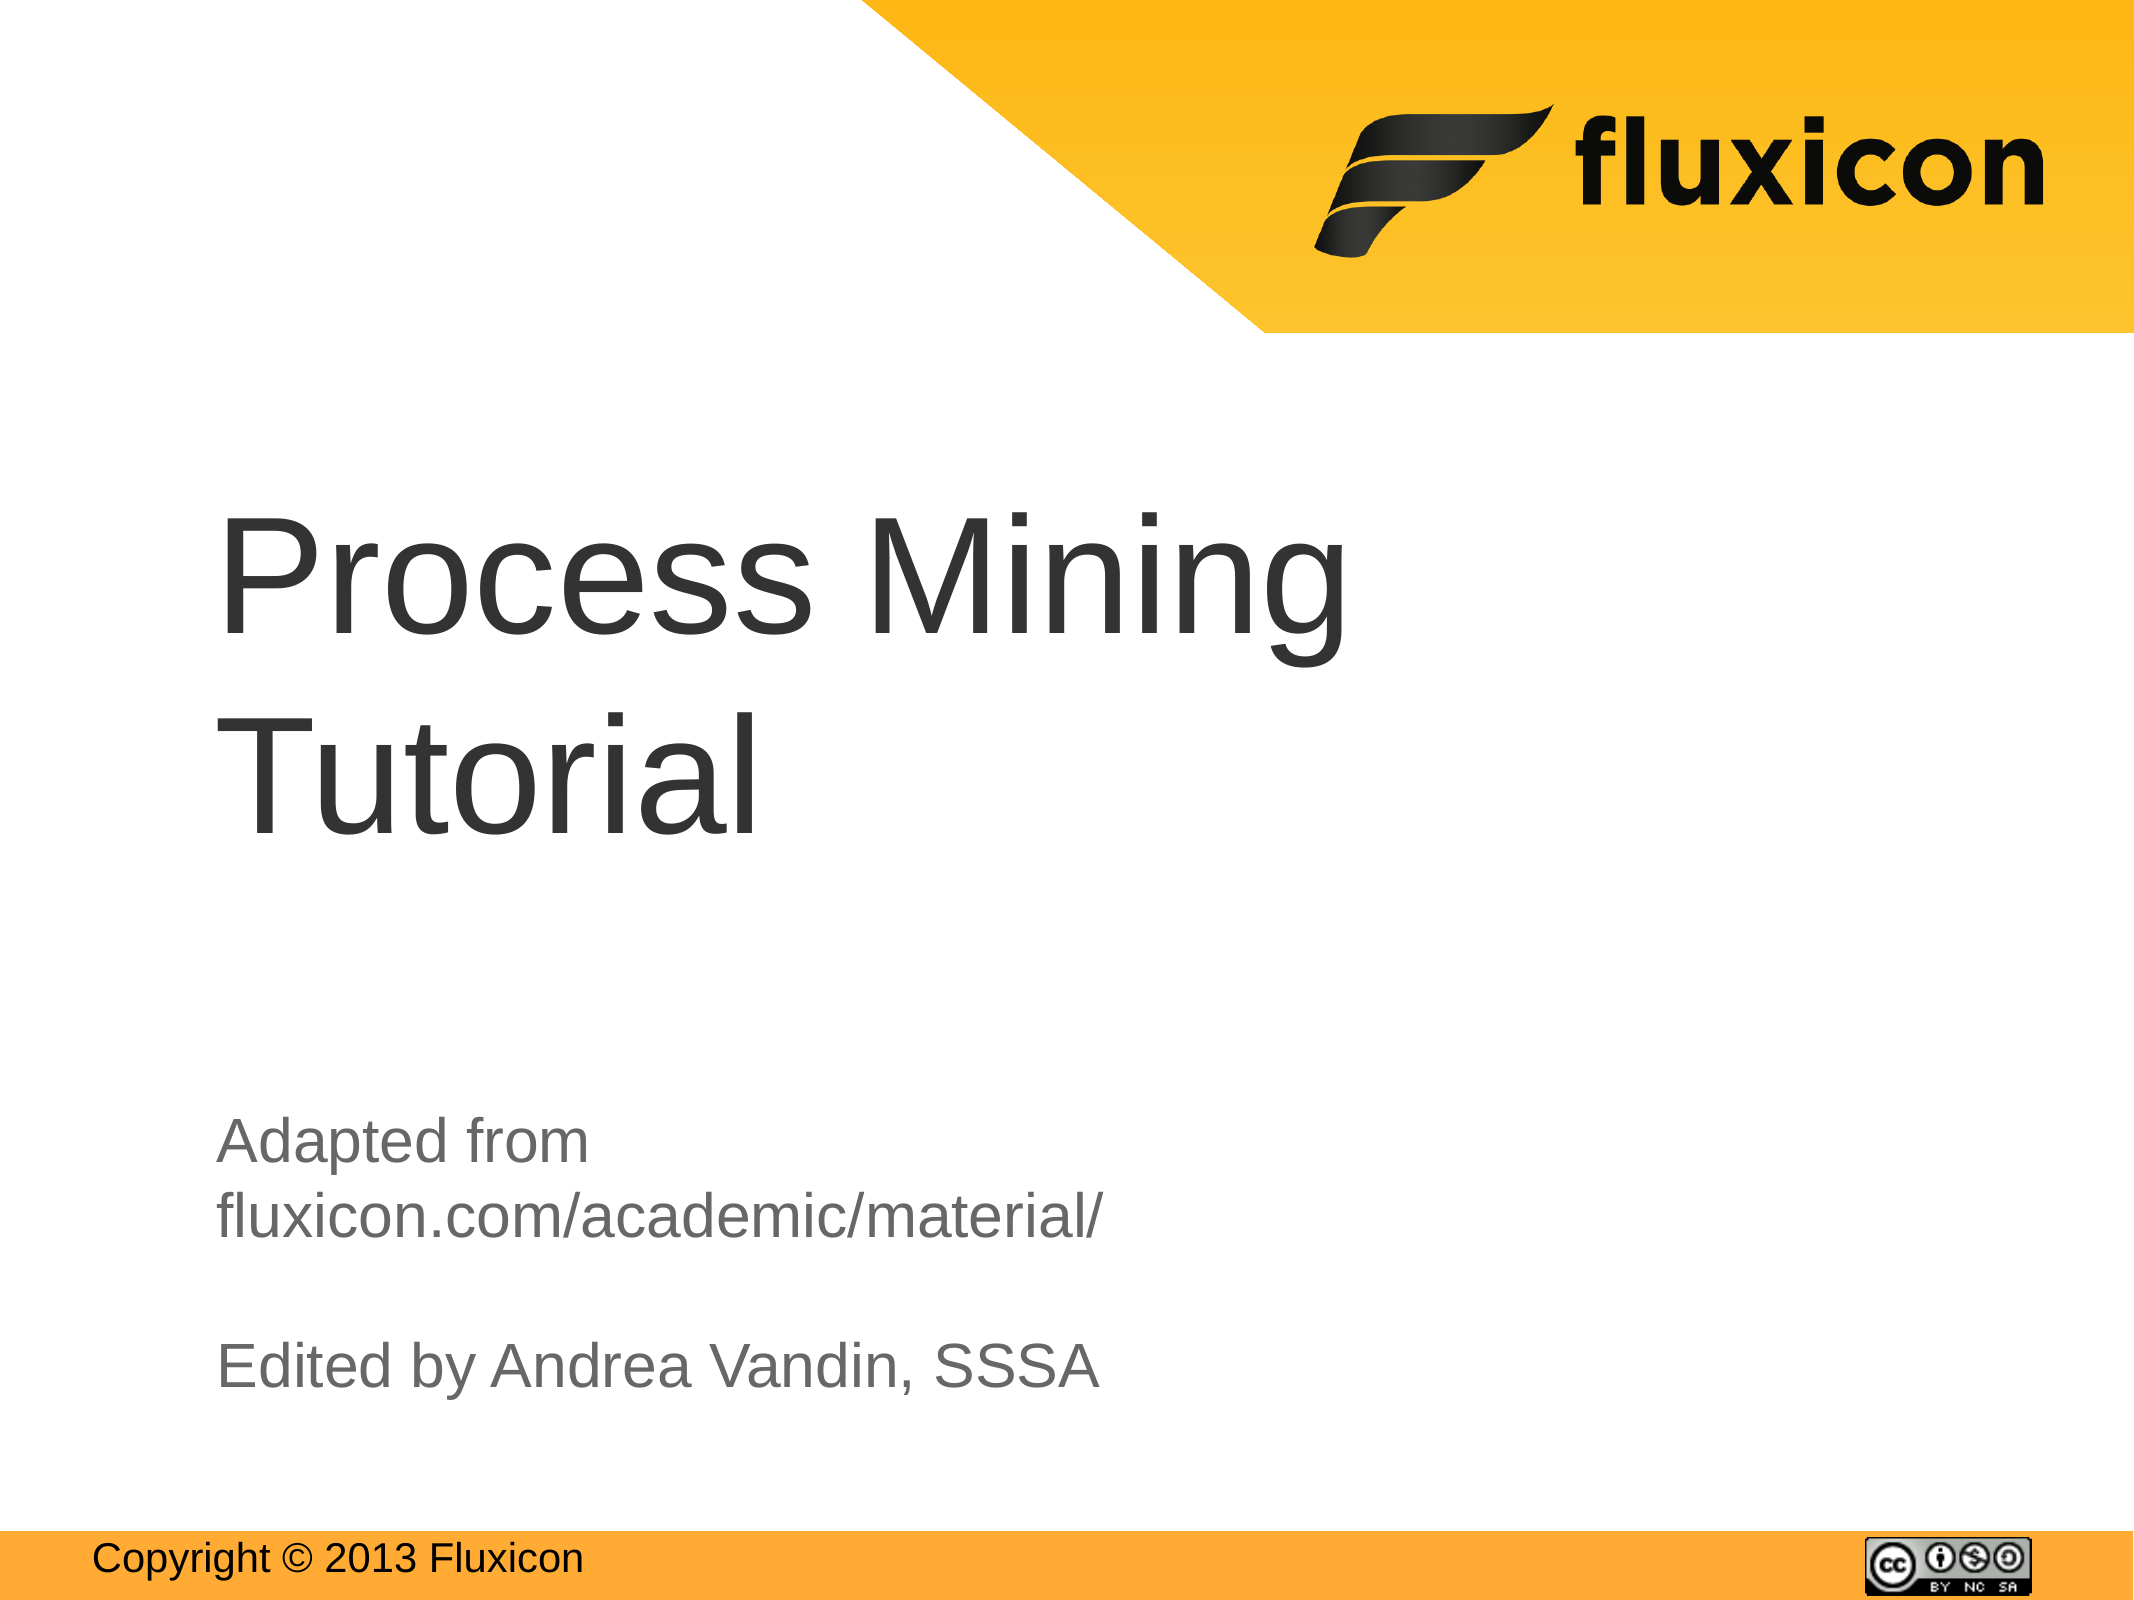

# Process Mining Tutorial
Adapted from fluxicon.com/academic/material/

Edited by Andrea Vandin, SSSA